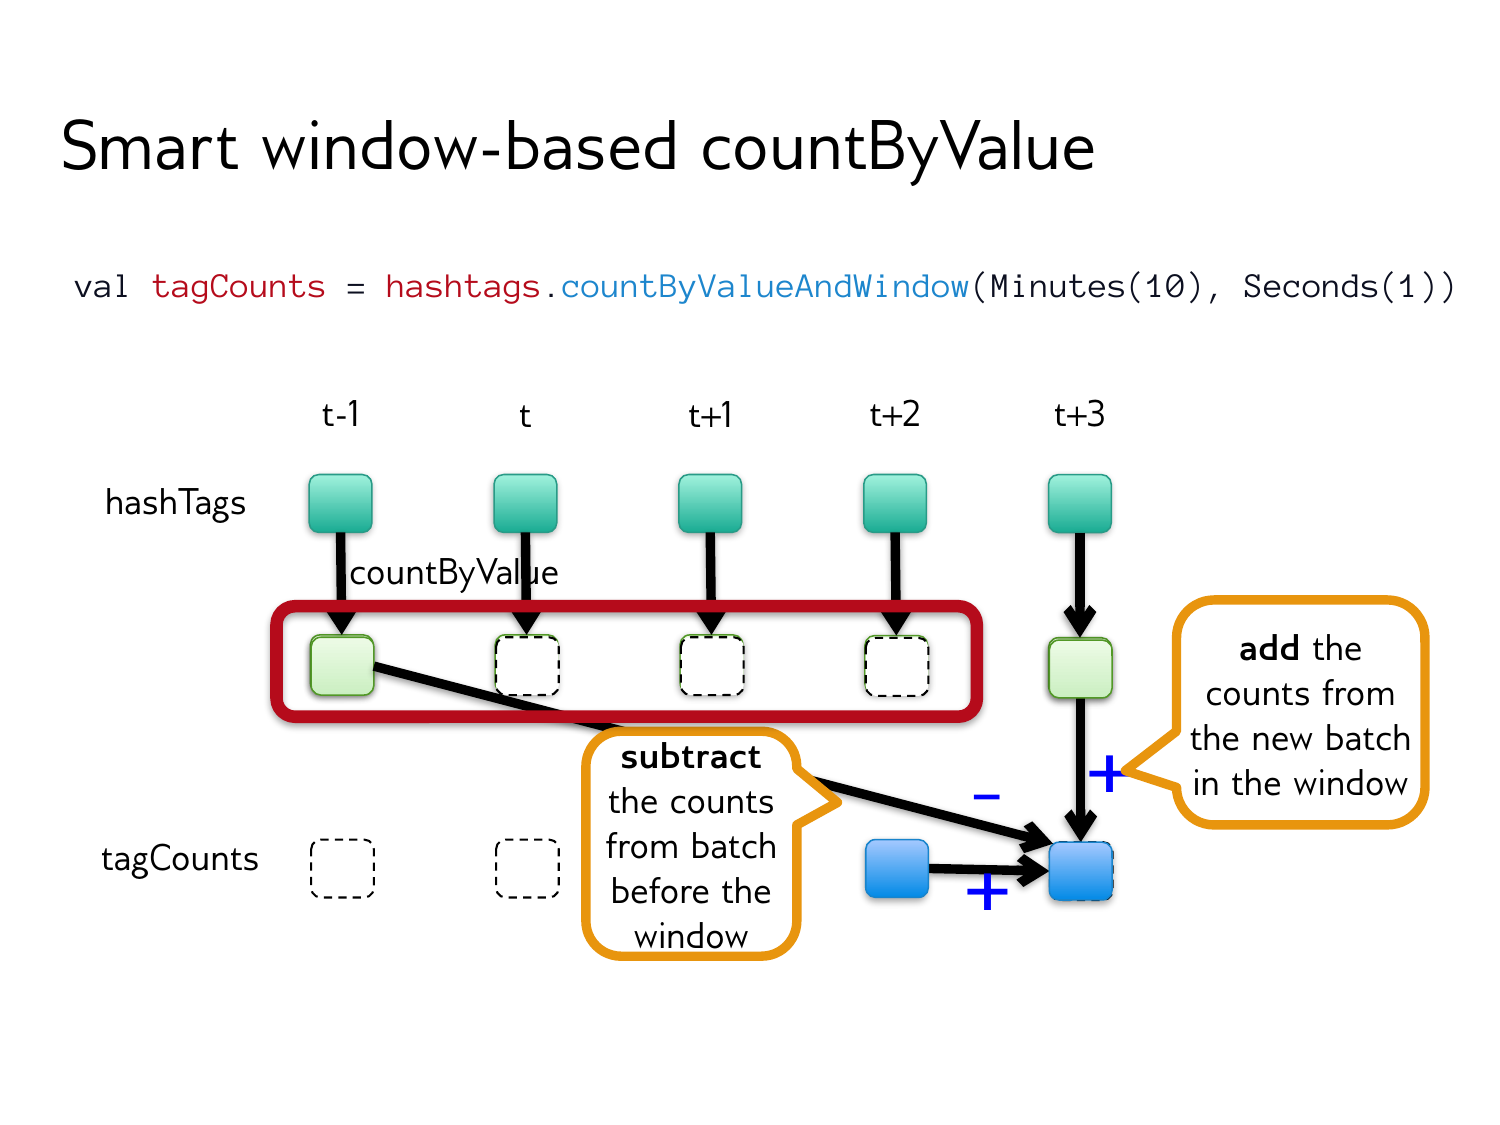

# Smart window-based countByValue
val tagCounts = hashtags.countByValueAndWindow(Minutes(10), Seconds(1))

t-1
t+2
t+3
t
t+1
hashTags

countByValue
add the counts from the new batch in the window

+
–
+
subtract the counts from batch before the window
tagCounts

?